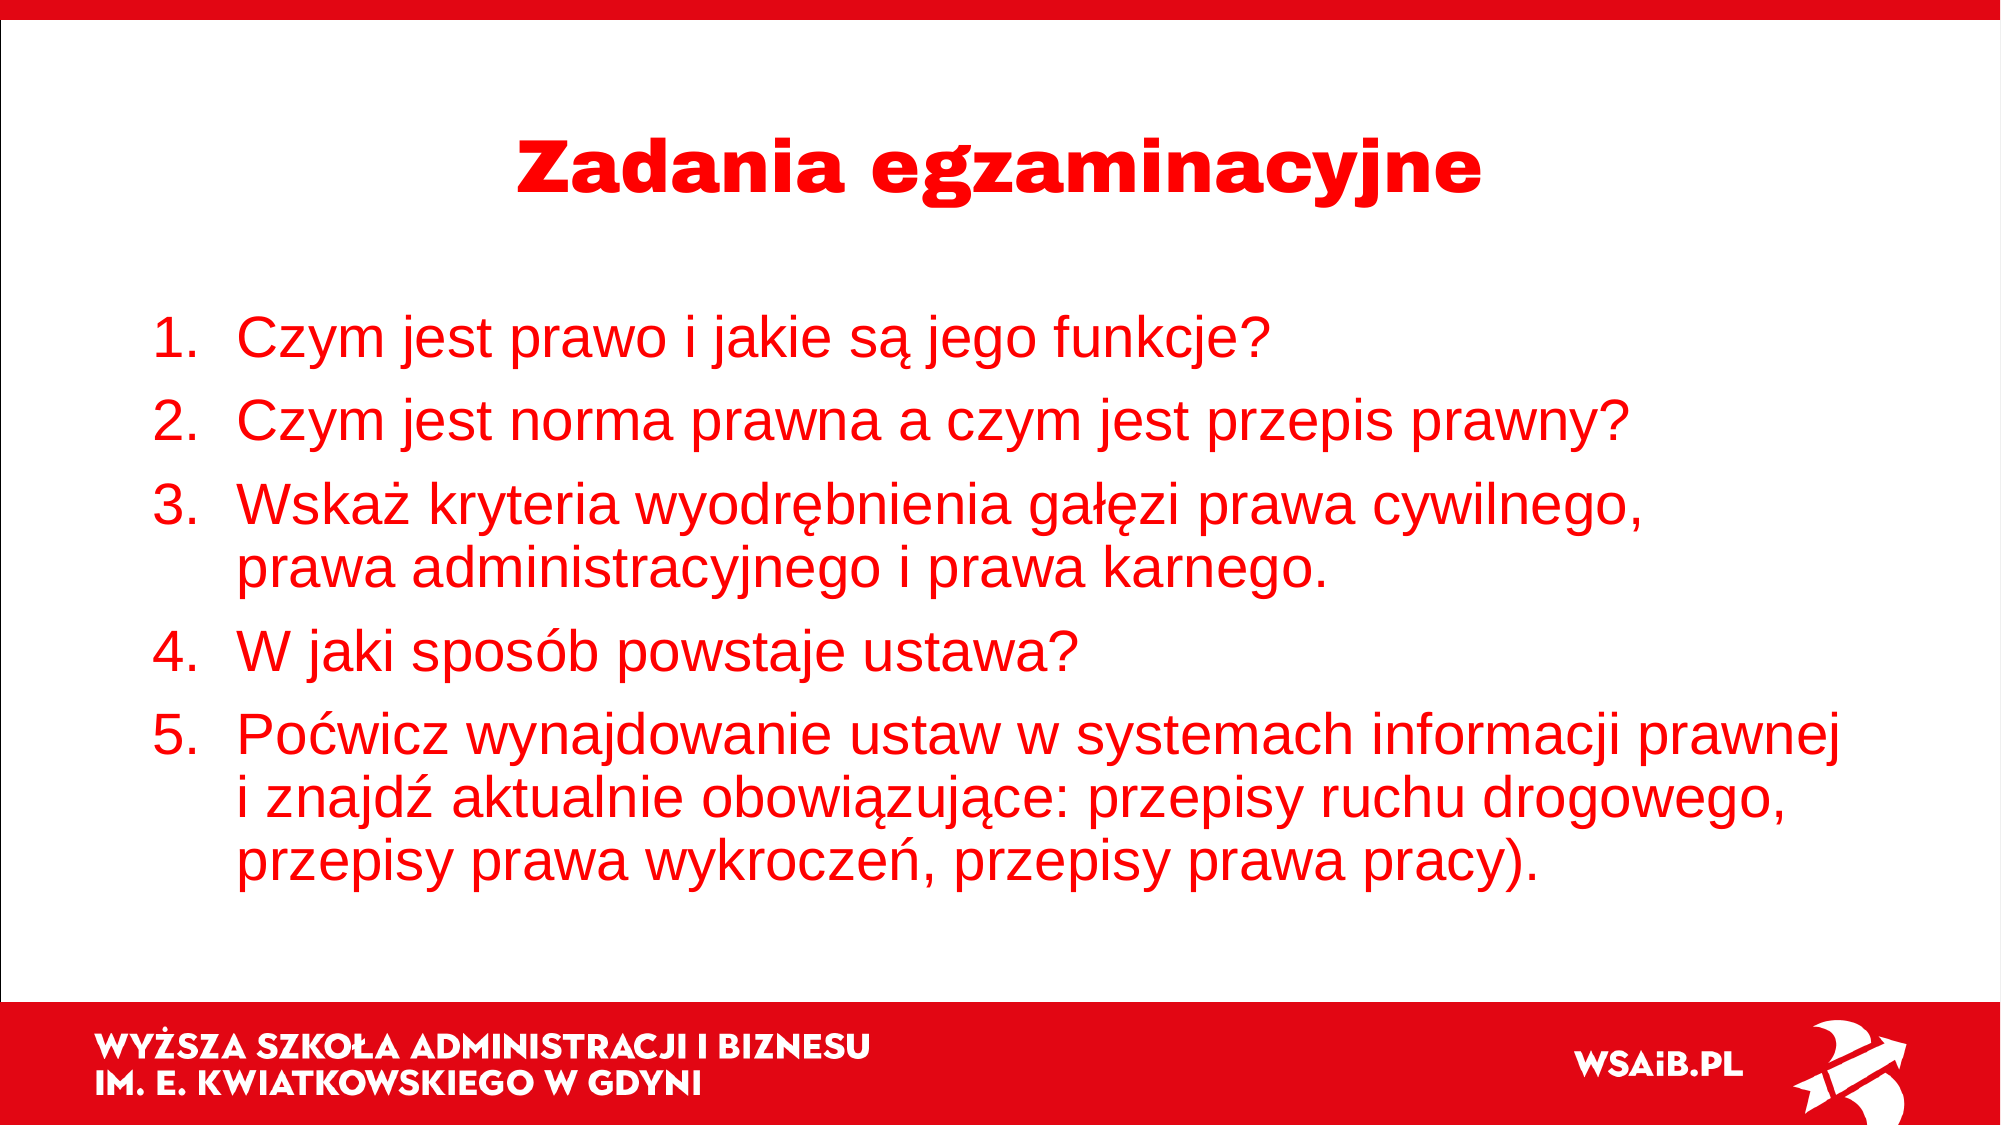

# Zadania egzaminacyjne
Czym jest prawo i jakie są jego funkcje?
Czym jest norma prawna a czym jest przepis prawny?
Wskaż kryteria wyodrębnienia gałęzi prawa cywilnego, prawa administracyjnego i prawa karnego.
W jaki sposób powstaje ustawa?
Poćwicz wynajdowanie ustaw w systemach informacji prawnej i znajdź aktualnie obowiązujące: przepisy ruchu drogowego, przepisy prawa wykroczeń, przepisy prawa pracy).